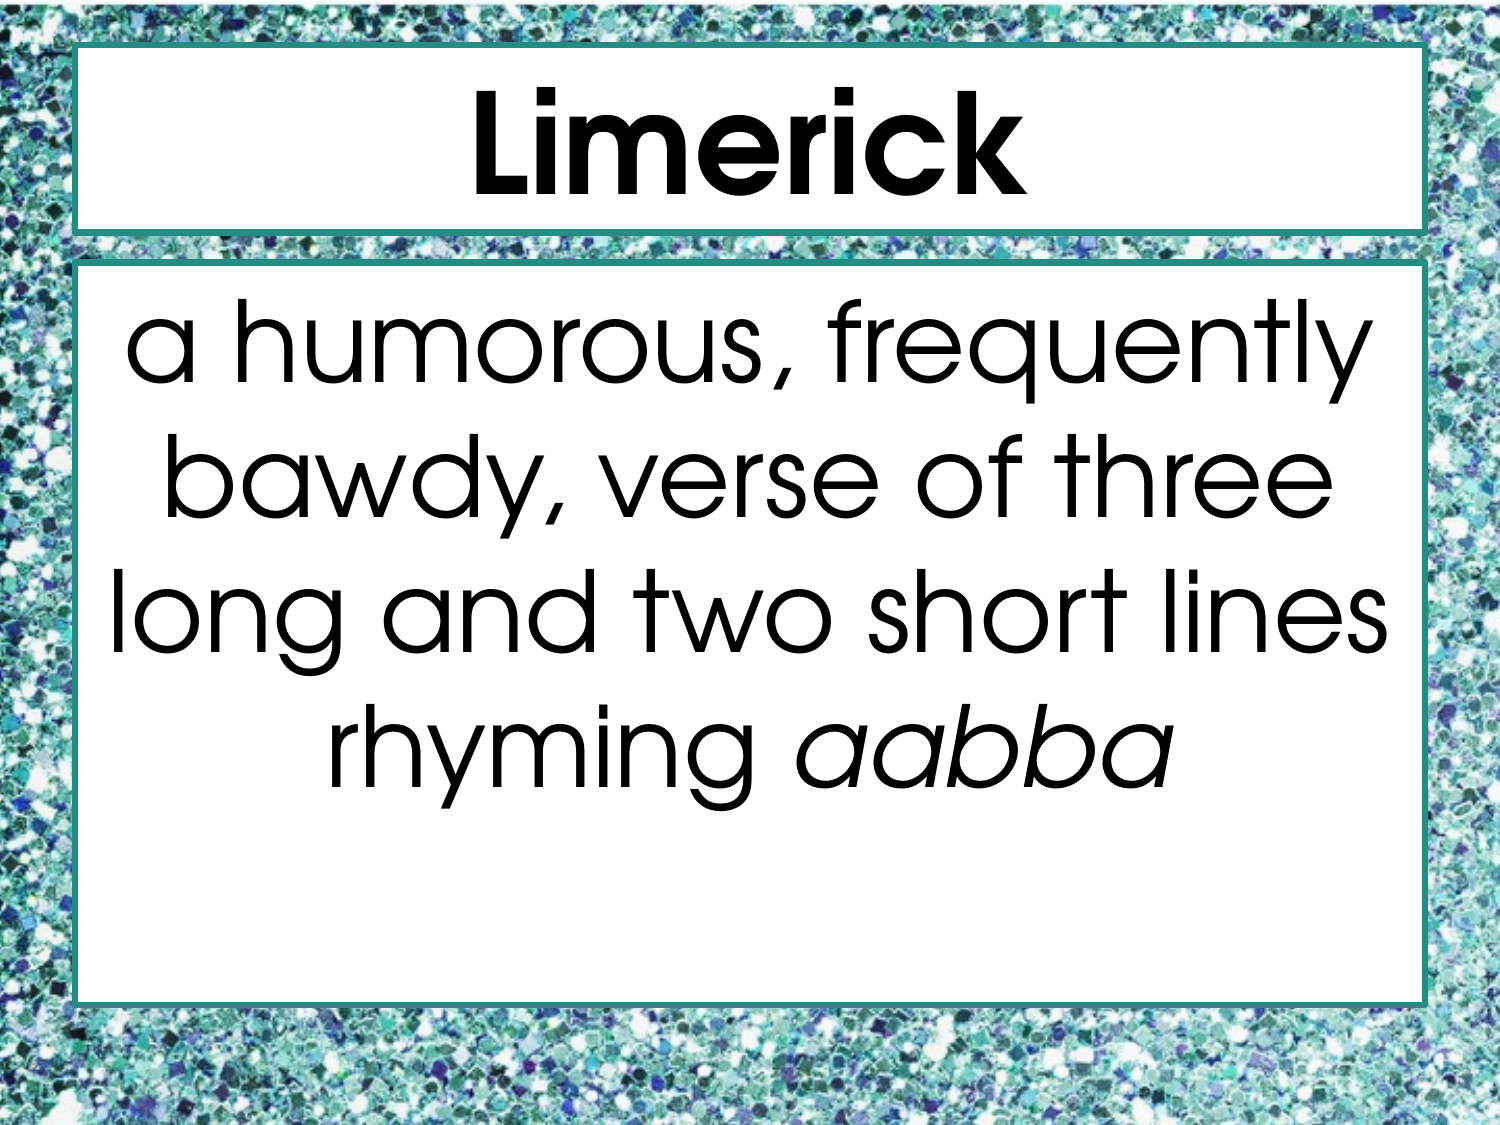

# Limerick
a humorous, frequently bawdy, verse of three long and two short lines rhyming aabba